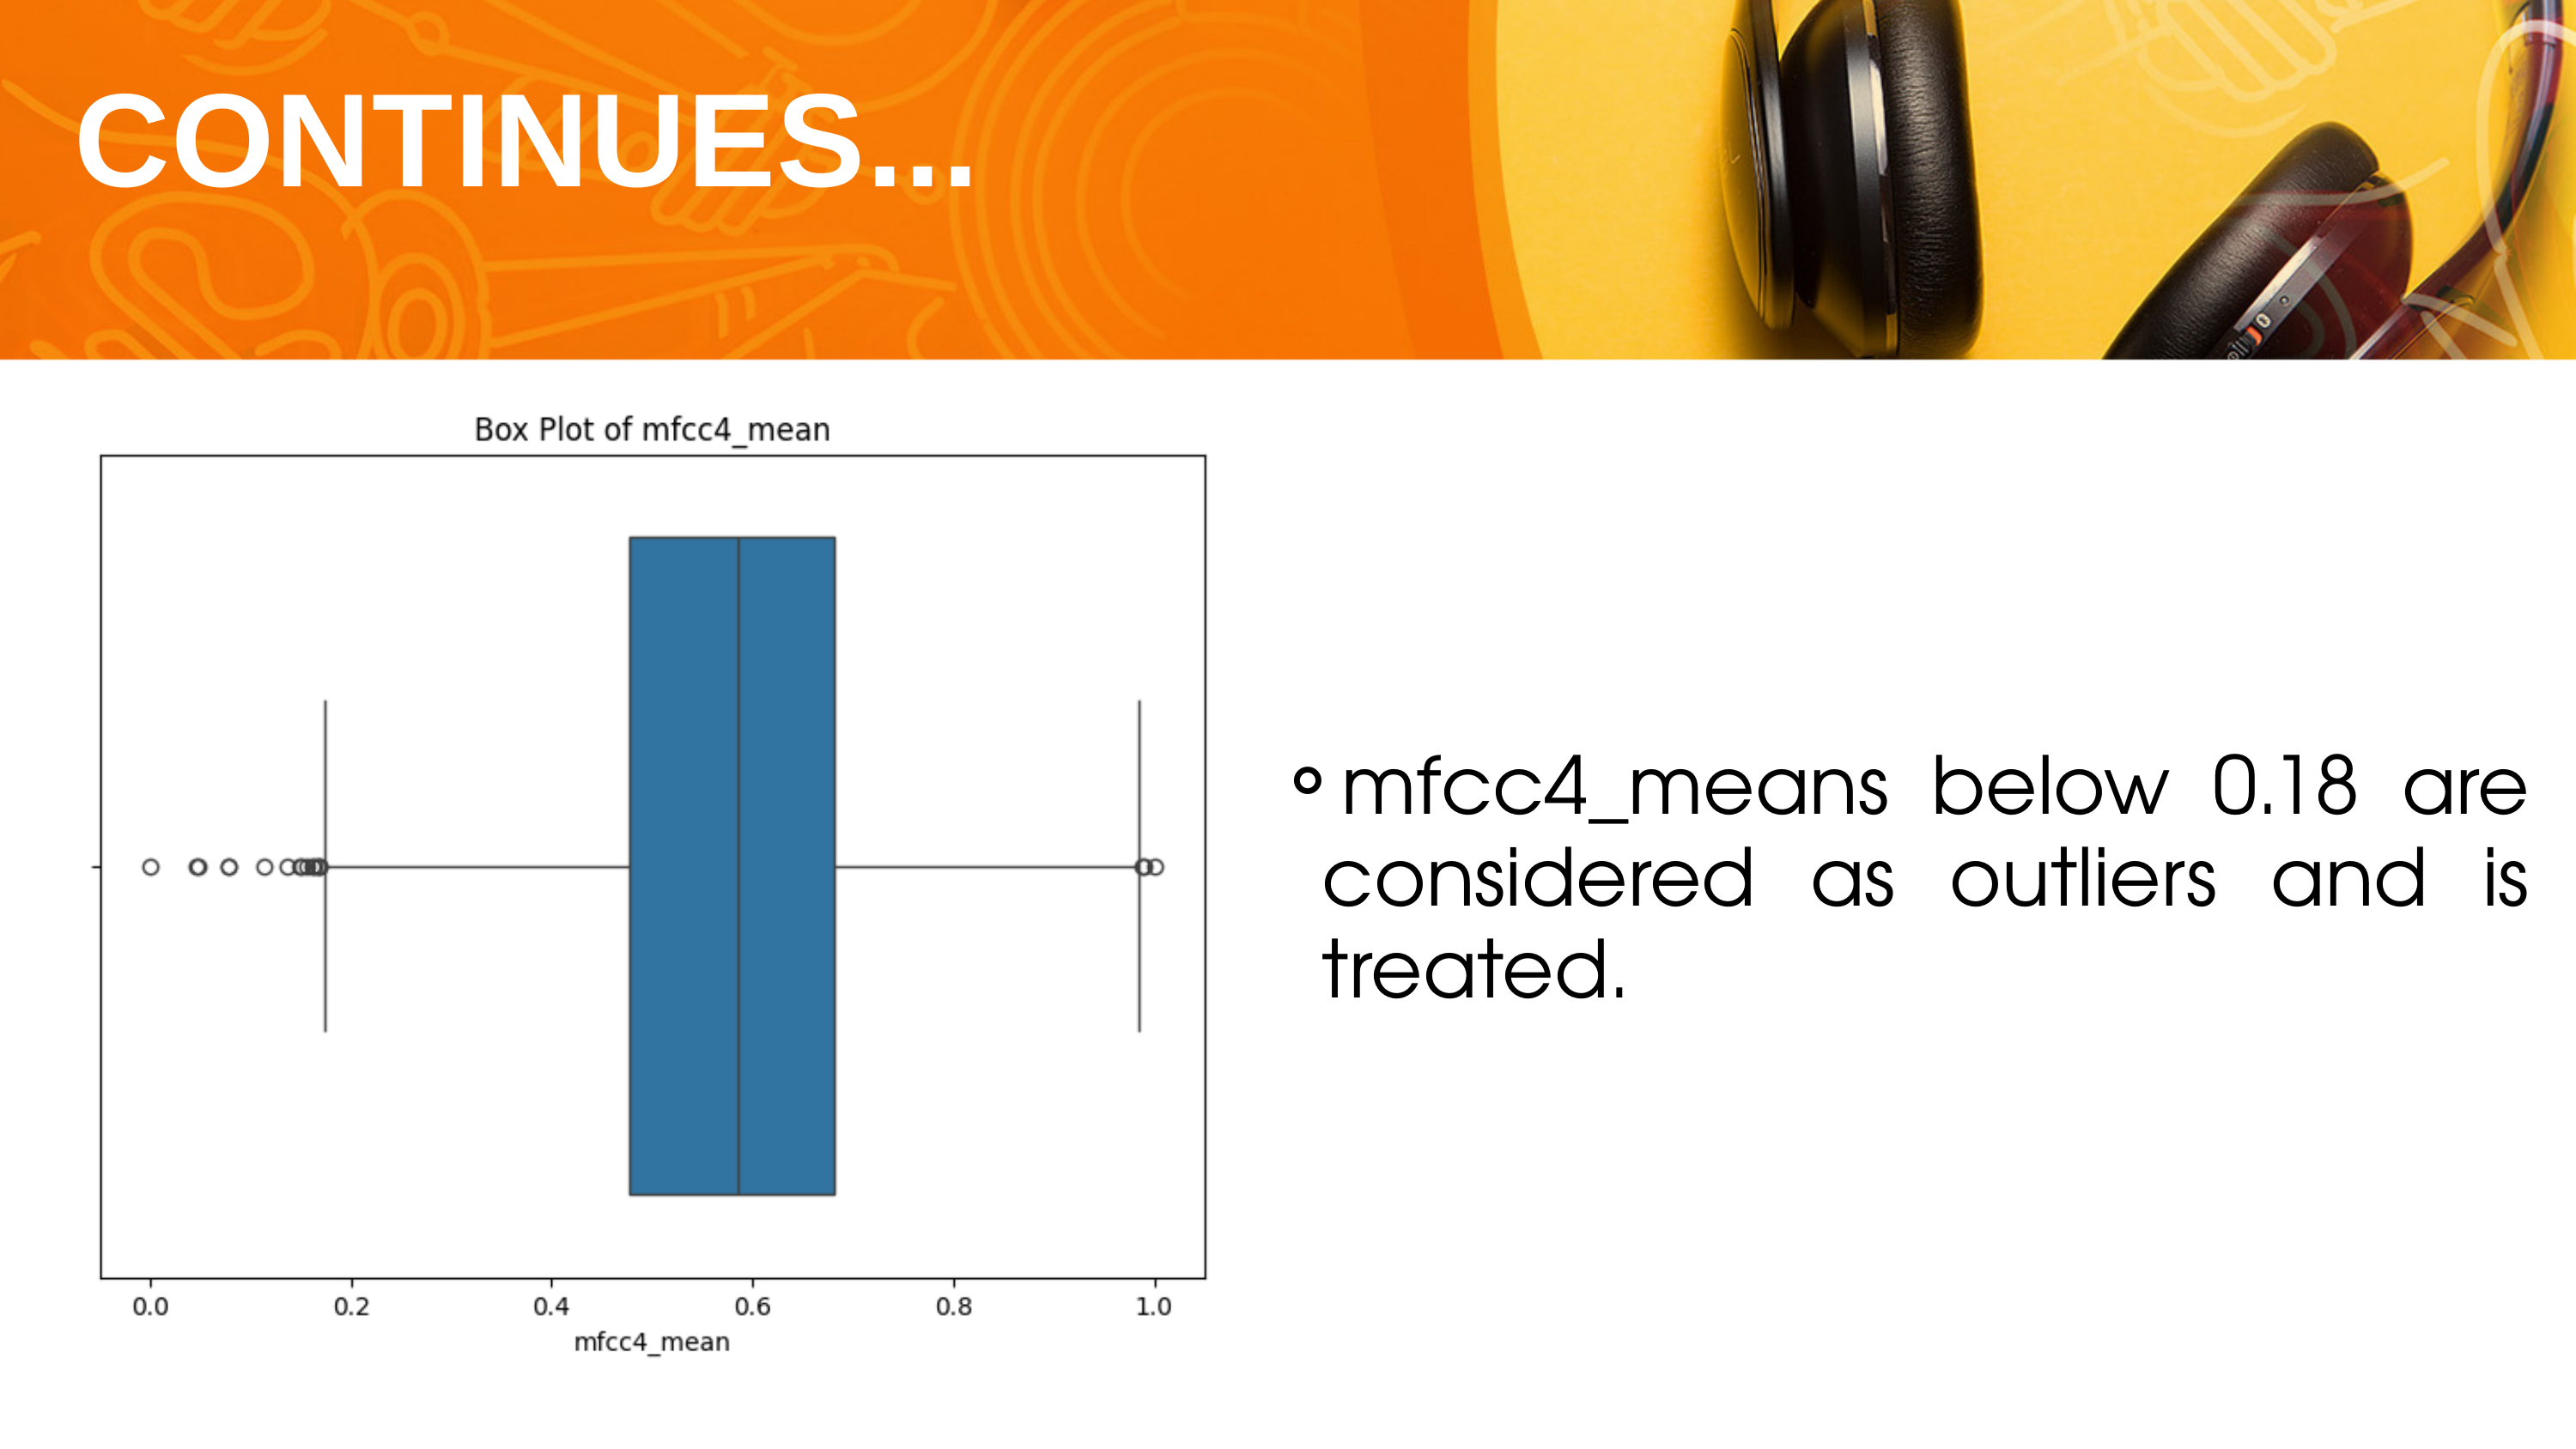

CONTINUES...

mfcc4_means below 0.18 are considered as outliers and is treated.